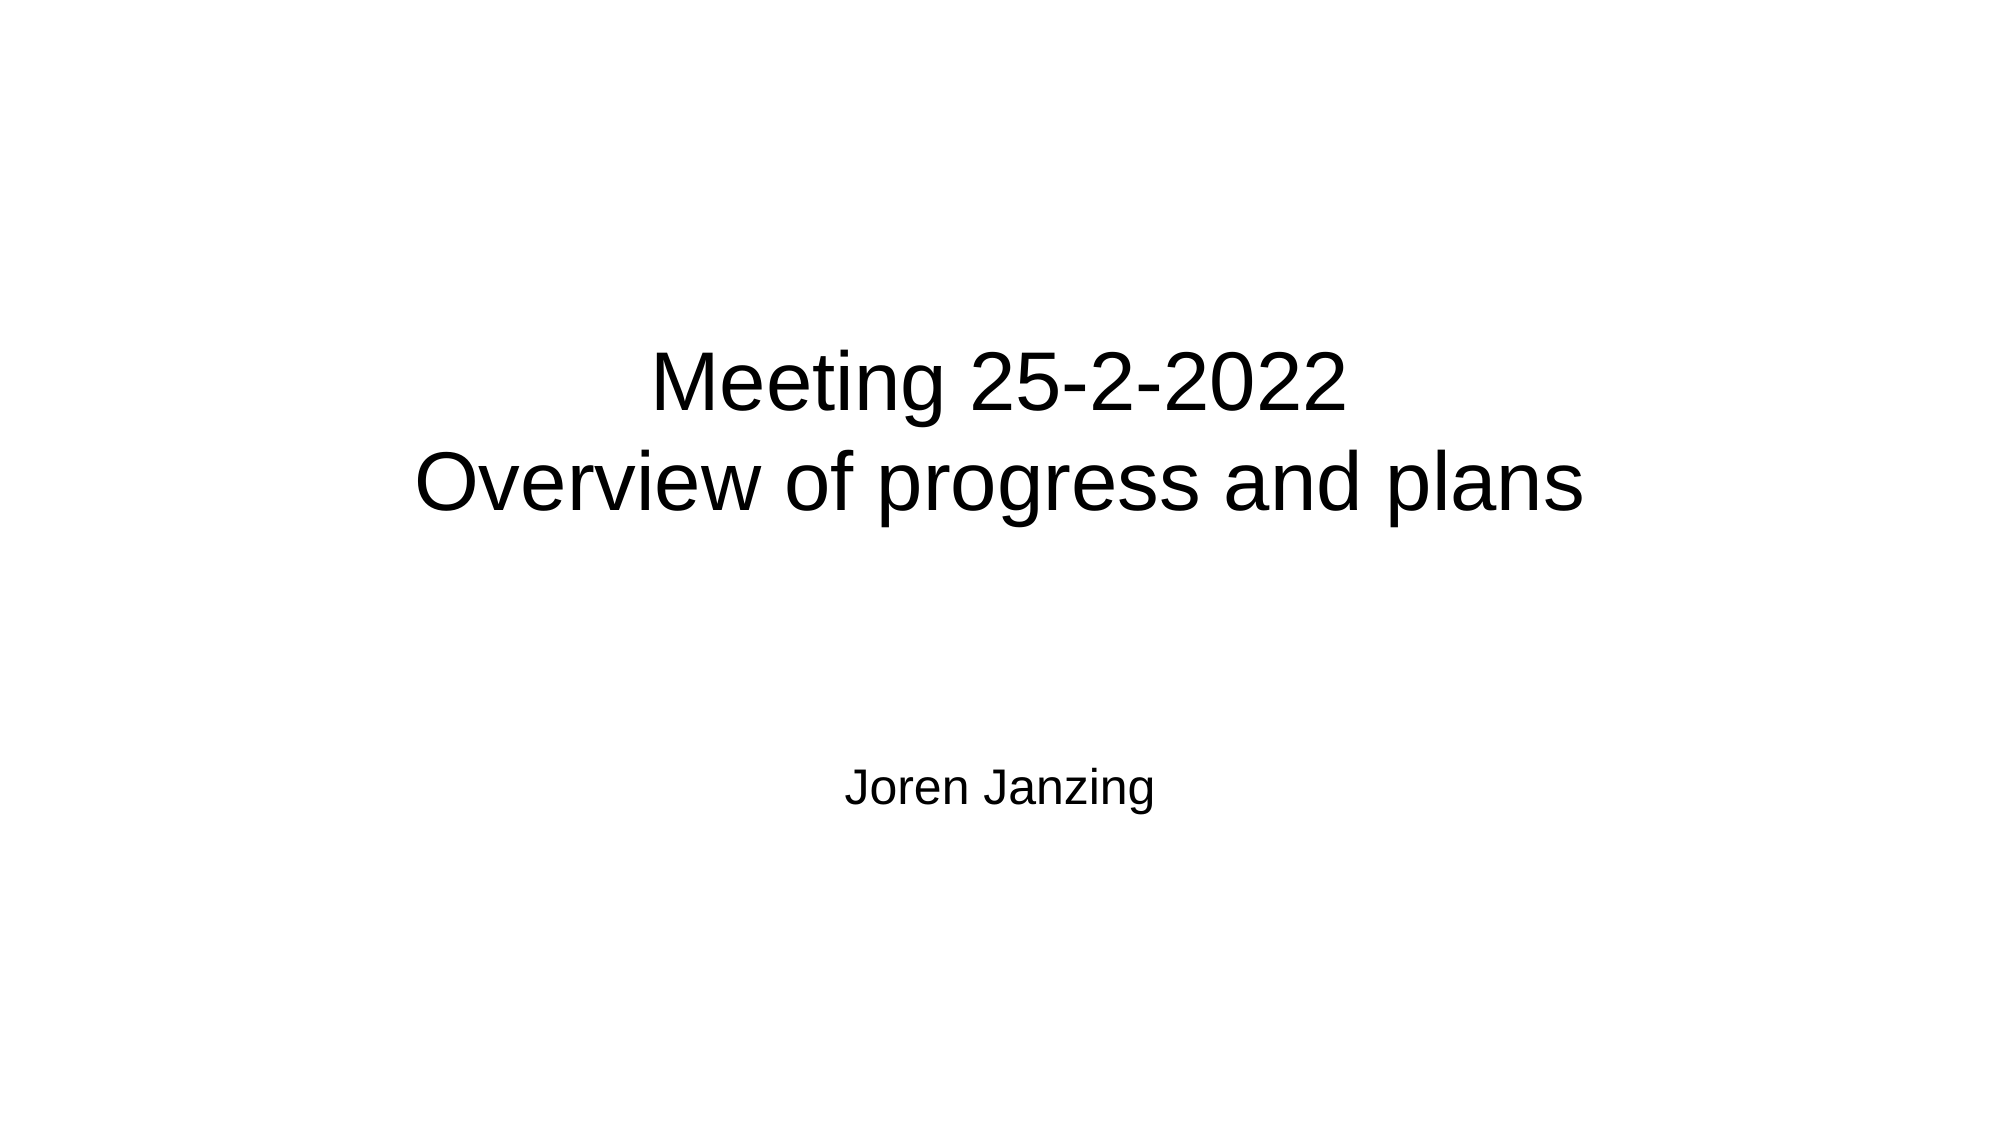

# Meeting 25-2-2022 Overview of progress and plans
Joren Janzing